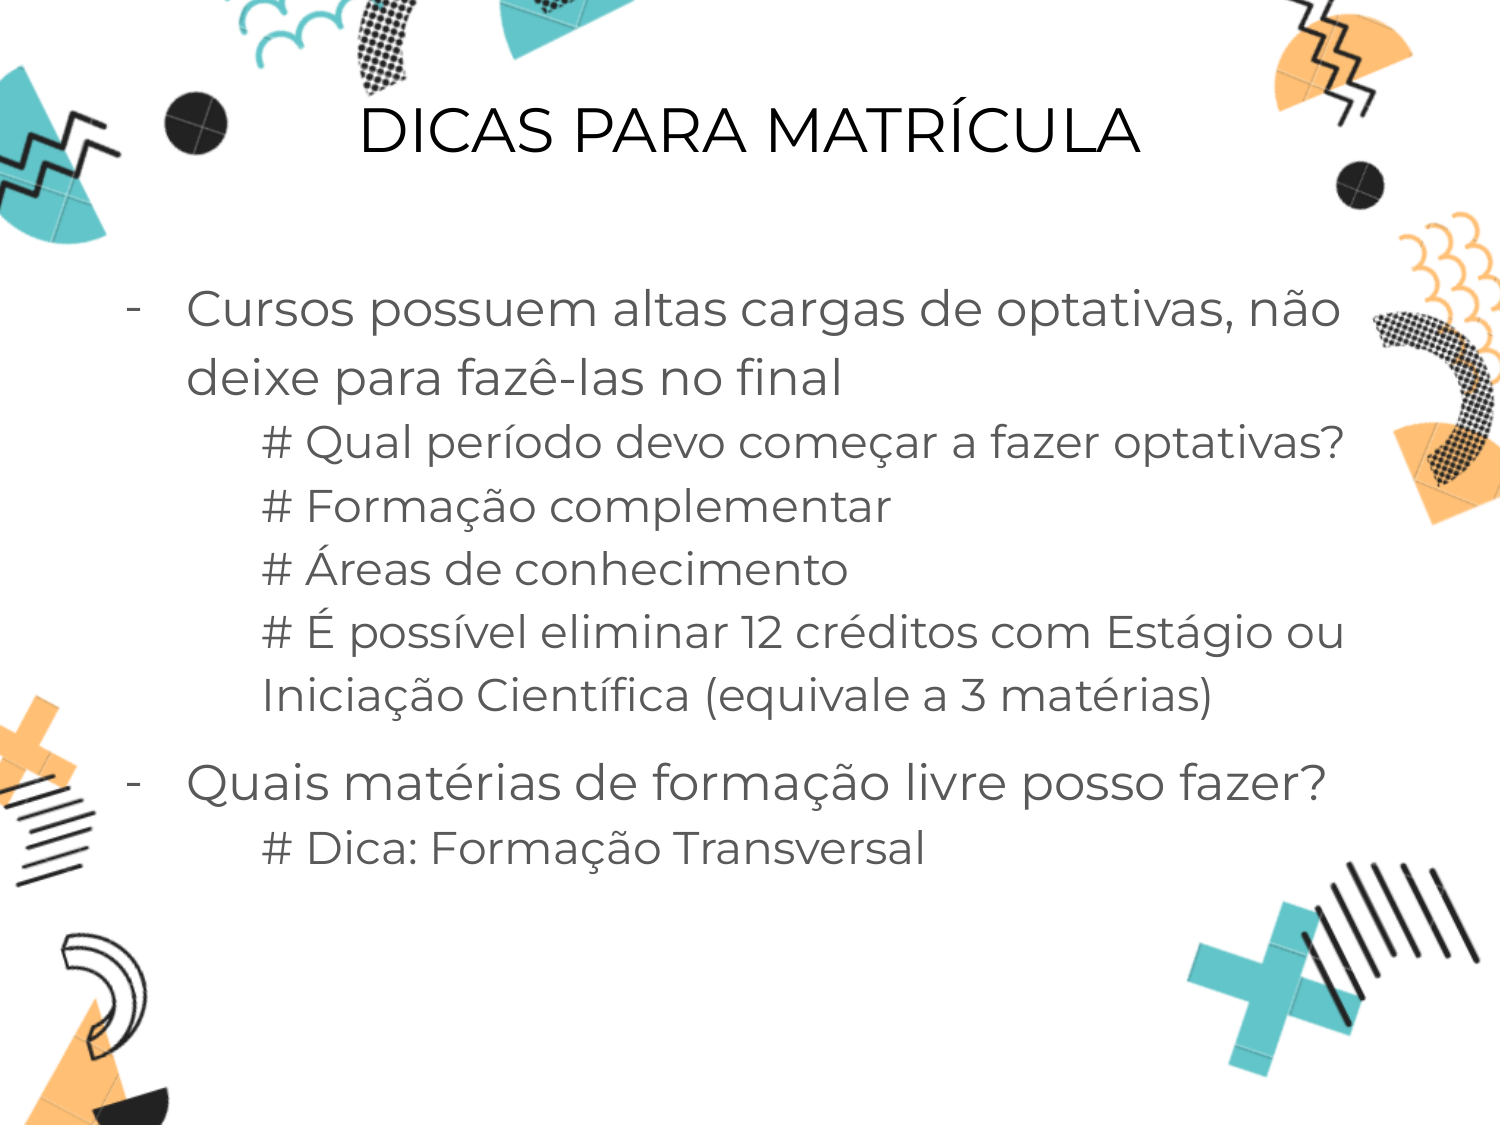

# DICAS PARA MATRÍCULA
Cursos possuem altas cargas de optativas, não deixe para fazê-las no final
# Qual período devo começar a fazer optativas?
# Formação complementar
# Áreas de conhecimento
# É possível eliminar 12 créditos com Estágio ou Iniciação Científica (equivale a 3 matérias)
Quais matérias de formação livre posso fazer?
# Dica: Formação Transversal